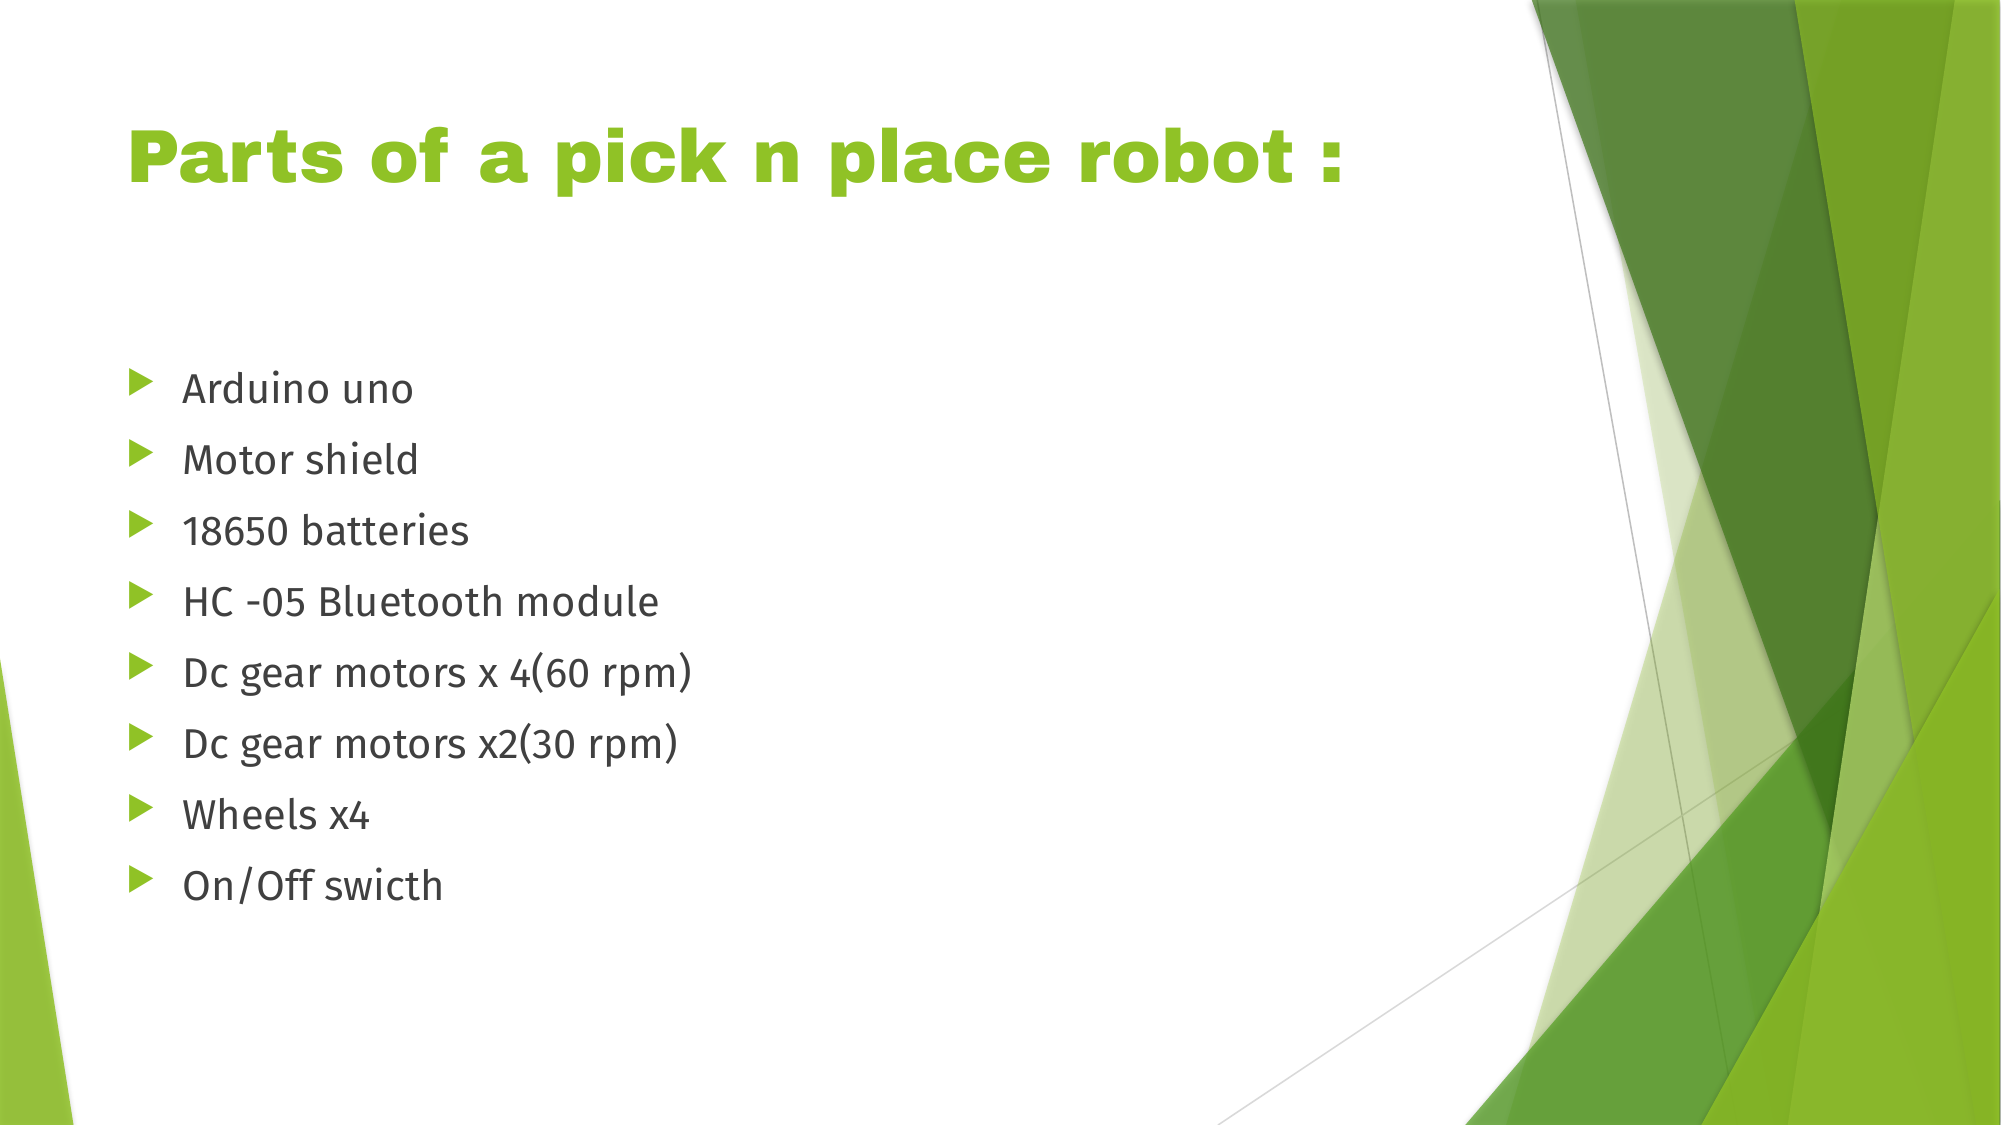

# Parts of a pick n place robot :
Arduino uno
Motor shield
18650 batteries
HC -05 Bluetooth module
Dc gear motors x 4(60 rpm)
Dc gear motors x2(30 rpm)
Wheels x4
On/Off swicth